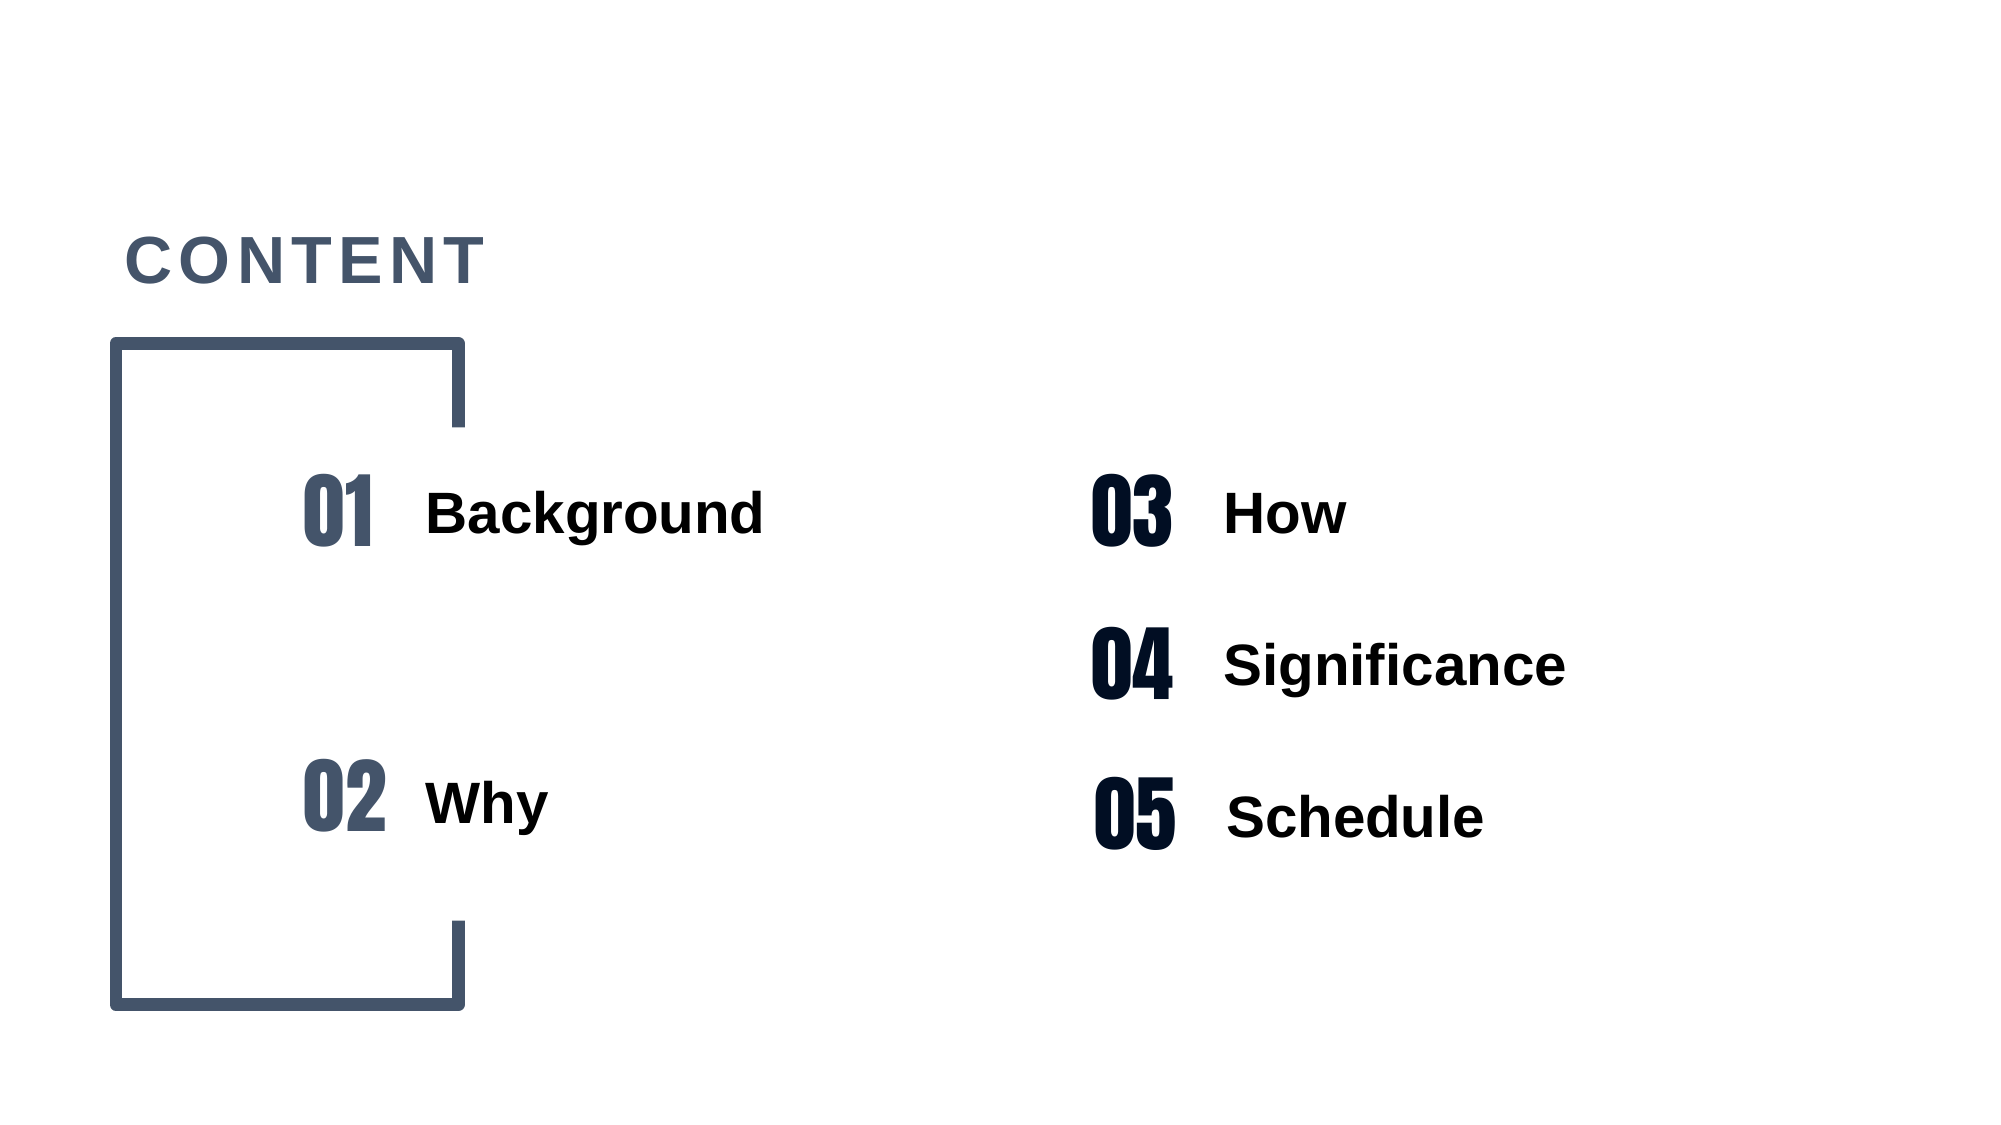

CONTENT

Background
01
03
How
04
Significance
02
05
Why
Schedule